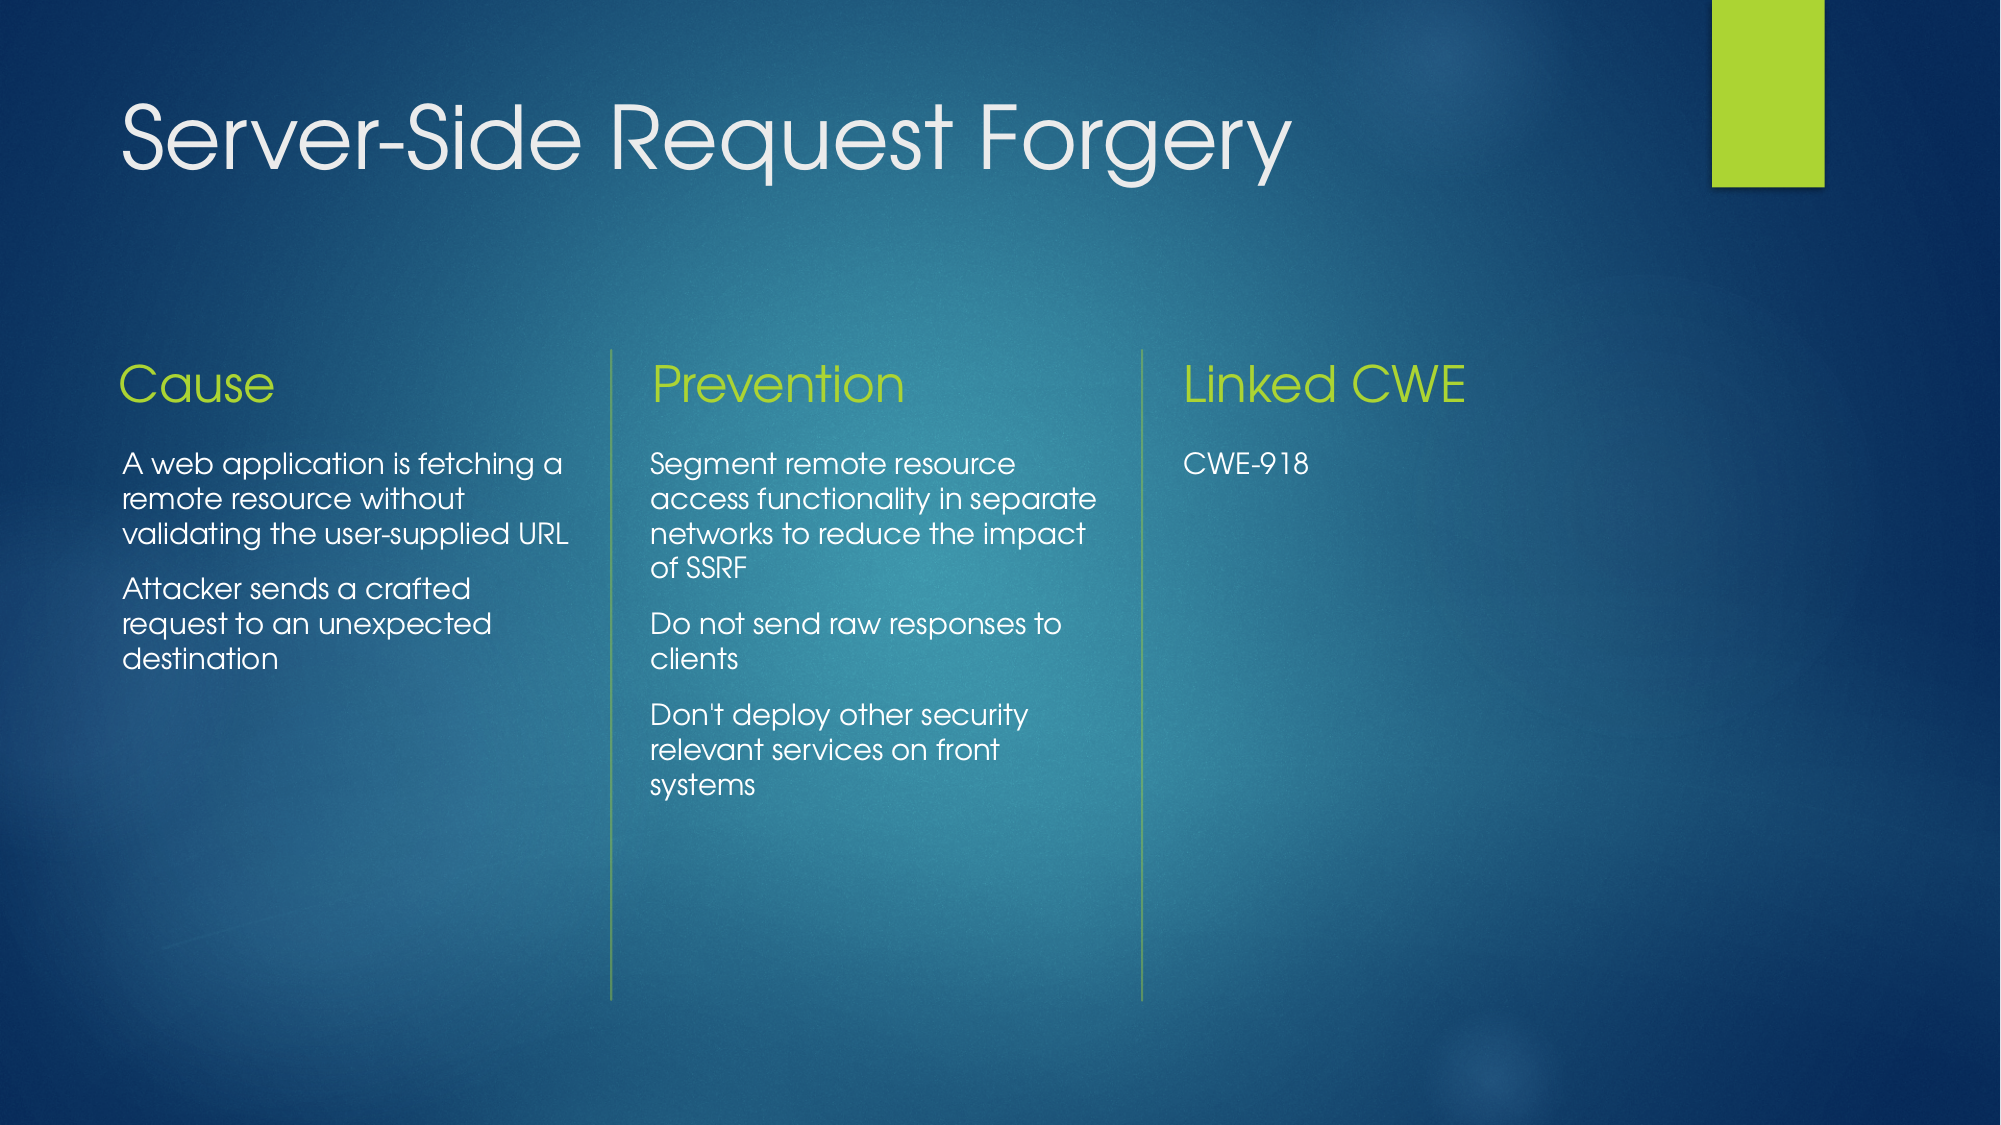

# Server-Side Request Forgery
Cause
Prevention
Linked CWE
A web application is fetching a remote resource without validating the user-supplied URL
Attacker sends a crafted request to an unexpected destination
Segment remote resource access functionality in separate networks to reduce the impact of SSRF
Do not send raw responses to clients
Don't deploy other security relevant services on front systems

CWE-918